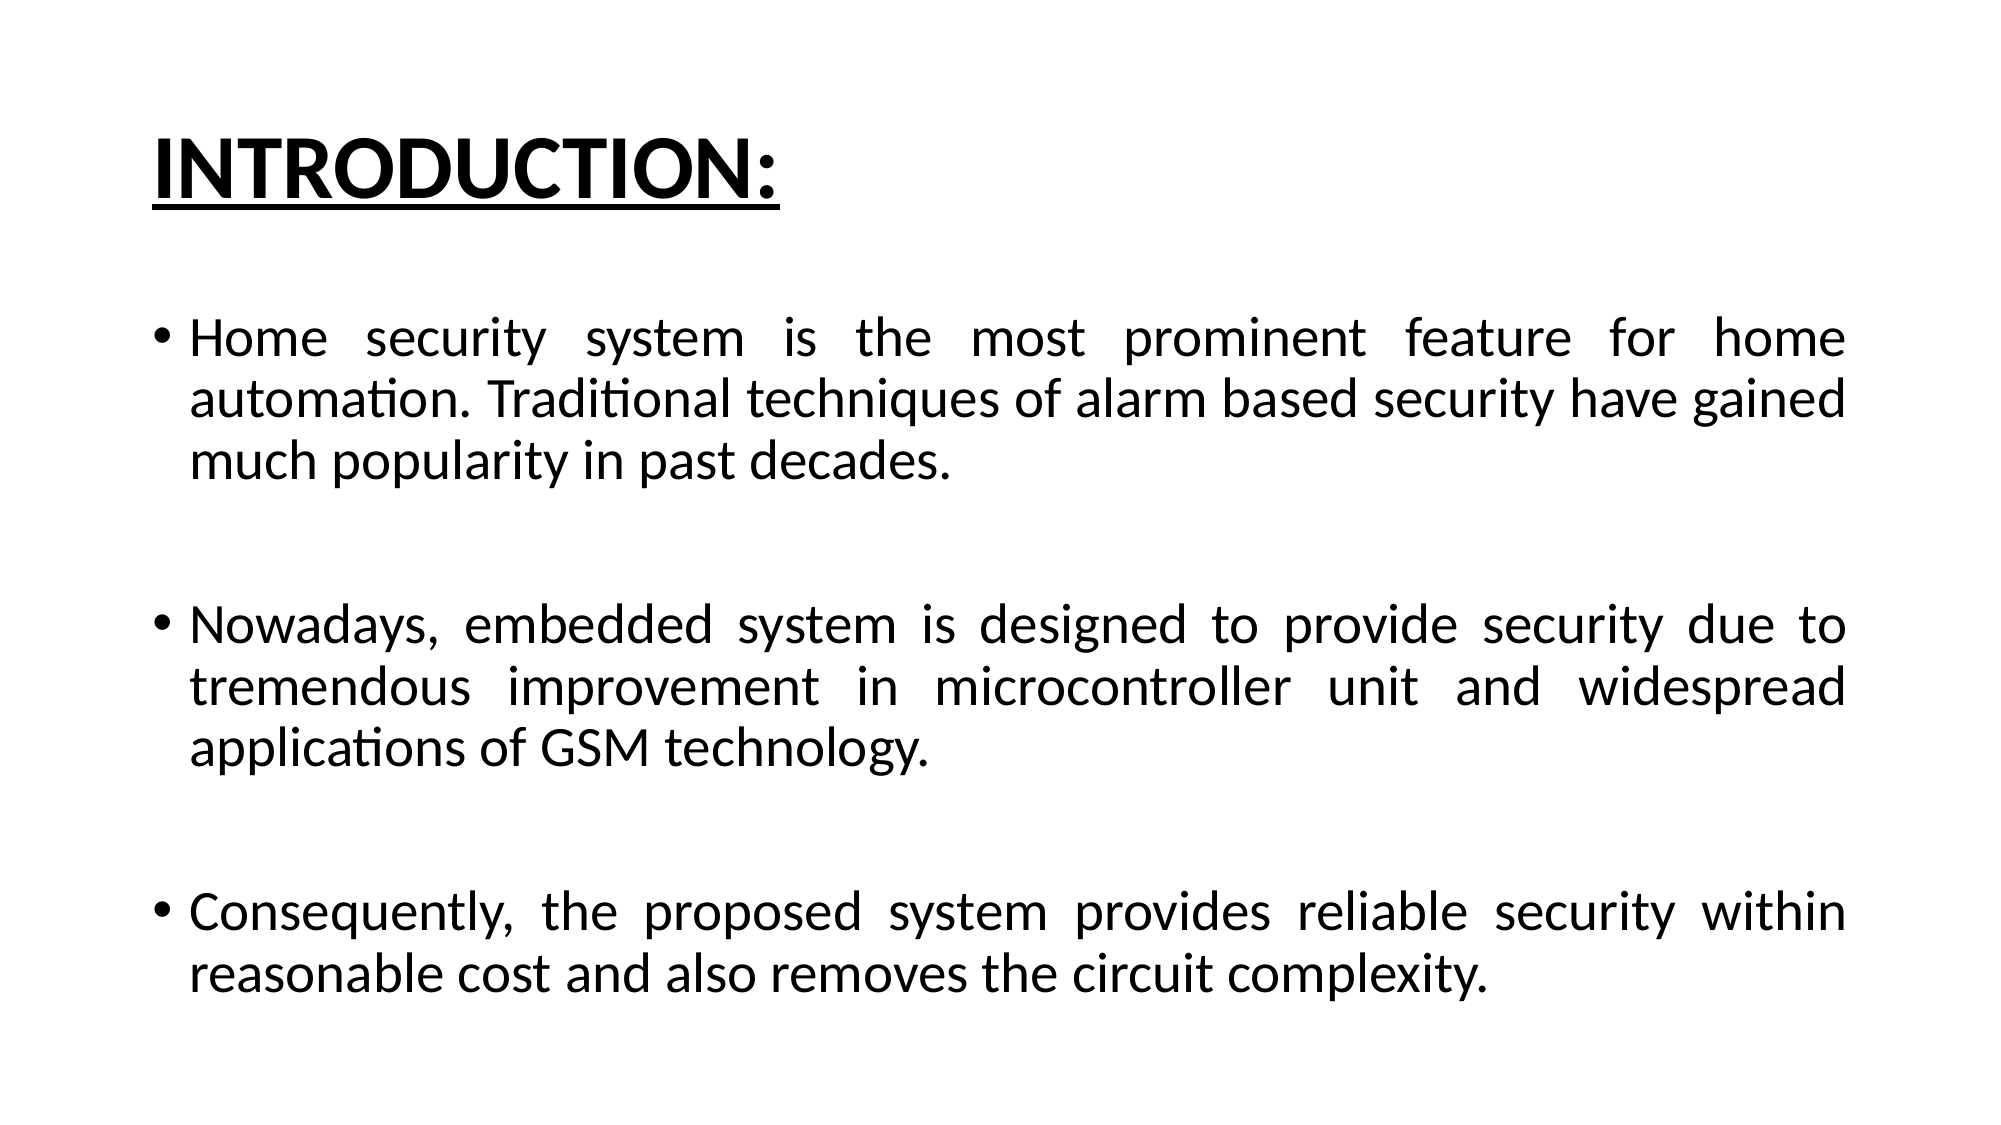

# INTRODUCTION:
Home security system is the most prominent feature for home automation. Traditional techniques of alarm based security have gained much popularity in past decades.

Nowadays, embedded system is designed to provide security due to tremendous improvement in microcontroller unit and widespread applications of GSM technology.

Consequently, the proposed system provides reliable security within reasonable cost and also removes the circuit complexity.